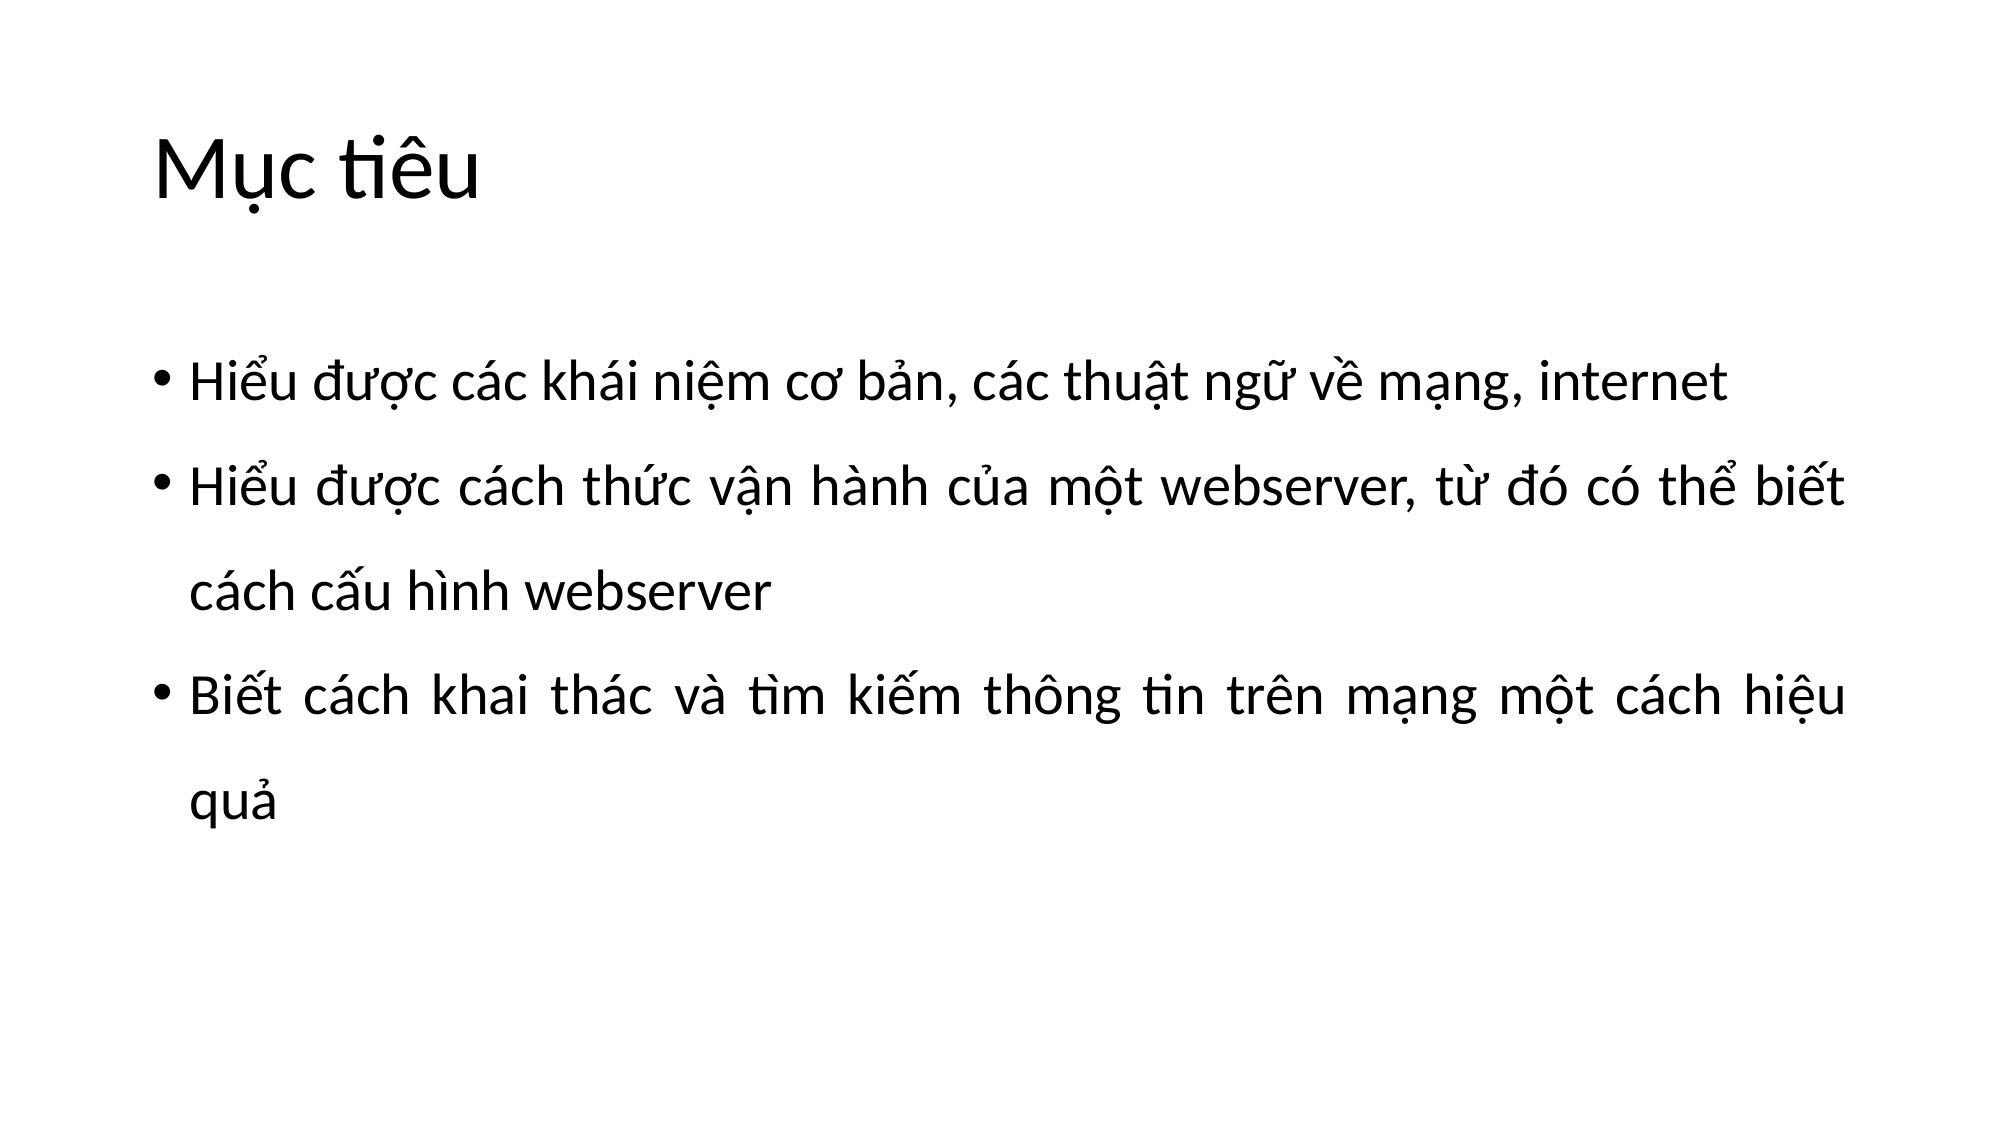

# Mục tiêu
Hiểu được các khái niệm cơ bản, các thuật ngữ về mạng, internet
Hiểu được cách thức vận hành của một webserver, từ đó có thể biết cách cấu hình webserver
Biết cách khai thác và tìm kiếm thông tin trên mạng một cách hiệu quả